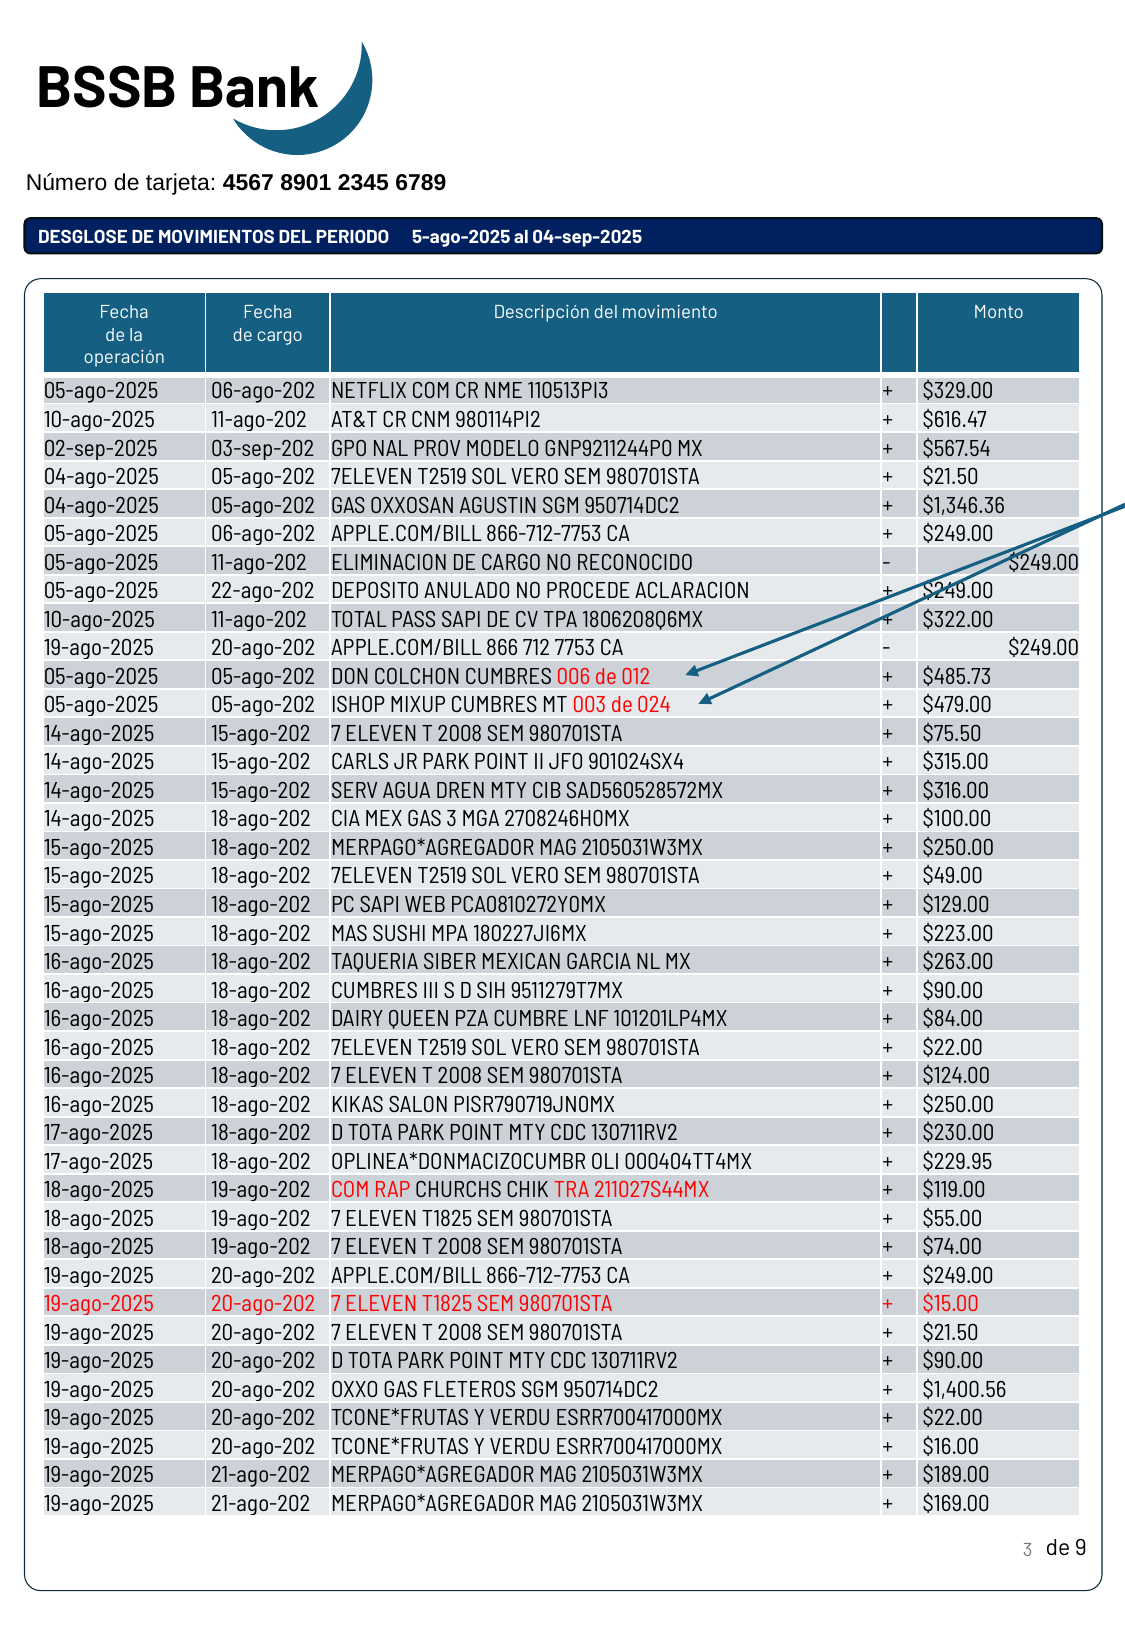

BSSB Bank
Todas la páginas deben de
Tener escudo y numero de tarjeta
Número de tarjeta: 4567 8901 2345 6789
Todas las operaciones deben de cuadrar en el rango de fechas
DESGLOSE DE MOVIMIENTOS DEL PERIODO      5-ago-2025 al 04-sep-2025

| Fecha de la operación | Fecha de cargo | Descripción del movimiento |  | Monto |
| --- | --- | --- | --- | --- |
| 05-ago-2025 | 06-ago-202 | NETFLIX COM CR NME 110513PI3 | + | $329.00 |
| 10-ago-2025 | 11-ago-202 | AT&T CR CNM 980114PI2 | + | $616.47 |
| 02-sep-2025 | 03-sep-202 | GPO NAL PROV MODELO GNP9211244P0 MX | + | $567.54 |
| 04-ago-2025 | 05-ago-202 | 7ELEVEN T2519 SOL VERO SEM 980701STA | + | $21.50 |
| 04-ago-2025 | 05-ago-202 | GAS OXXOSAN AGUSTIN SGM 950714DC2 | + | $1,346.36 |
| 05-ago-2025 | 06-ago-202 | APPLE.COM/BILL 866-712-7753 CA | + | $249.00 |
| 05-ago-2025 | 11-ago-202 | ELIMINACION DE CARGO NO RECONOCIDO | - | $249.00 |
| 05-ago-2025 | 22-ago-202 | DEPOSITO ANULADO NO PROCEDE ACLARACION | + | $249.00 |
| 10-ago-2025 | 11-ago-202 | TOTAL PASS SAPI DE CV TPA 1806208Q6MX | + | $322.00 |
| 19-ago-2025 | 20-ago-202 | APPLE.COM/BILL 866 712 7753 CA | - | $249.00 |
| 05-ago-2025 | 05-ago-202 | DON COLCHON CUMBRES 006 de 012 | + | $485.73 |
| 05-ago-2025 | 05-ago-202 | ISHOP MIXUP CUMBRES MT 003 de 024 | + | $479.00 |
| 14-ago-2025 | 15-ago-202 | 7 ELEVEN T 2008 SEM 980701STA | + | $75.50 |
| 14-ago-2025 | 15-ago-202 | CARLS JR PARK POINT II JFO 901024SX4 | + | $315.00 |
| 14-ago-2025 | 15-ago-202 | SERV AGUA DREN MTY CIB SAD560528572MX | + | $316.00 |
| 14-ago-2025 | 18-ago-202 | CIA MEX GAS 3 MGA 2708246H0MX | + | $100.00 |
| 15-ago-2025 | 18-ago-202 | MERPAGO\*AGREGADOR MAG 2105031W3MX | + | $250.00 |
| 15-ago-2025 | 18-ago-202 | 7ELEVEN T2519 SOL VERO SEM 980701STA | + | $49.00 |
| 15-ago-2025 | 18-ago-202 | PC SAPI WEB PCA0810272Y0MX | + | $129.00 |
| 15-ago-2025 | 18-ago-202 | MAS SUSHI MPA 180227JI6MX | + | $223.00 |
| 16-ago-2025 | 18-ago-202 | TAQUERIA SIBER MEXICAN GARCIA NL MX | + | $263.00 |
| 16-ago-2025 | 18-ago-202 | CUMBRES III S D SIH 9511279T7MX | + | $90.00 |
| 16-ago-2025 | 18-ago-202 | DAIRY QUEEN PZA CUMBRE LNF 101201LP4MX | + | $84.00 |
| 16-ago-2025 | 18-ago-202 | 7ELEVEN T2519 SOL VERO SEM 980701STA | + | $22.00 |
| 16-ago-2025 | 18-ago-202 | 7 ELEVEN T 2008 SEM 980701STA | + | $124.00 |
| 16-ago-2025 | 18-ago-202 | KIKAS SALON PISR790719JN0MX | + | $250.00 |
| 17-ago-2025 | 18-ago-202 | D TOTA PARK POINT MTY CDC 130711RV2 | + | $230.00 |
| 17-ago-2025 | 18-ago-202 | OPLINEA\*DONMACIZOCUMBR OLI 000404TT4MX | + | $229.95 |
| 18-ago-2025 | 19-ago-202 | COM RAP CHURCHS CHIK TRA 211027S44MX | + | $119.00 |
| 18-ago-2025 | 19-ago-202 | 7 ELEVEN T1825 SEM 980701STA | + | $55.00 |
| 18-ago-2025 | 19-ago-202 | 7 ELEVEN T 2008 SEM 980701STA | + | $74.00 |
| 19-ago-2025 | 20-ago-202 | APPLE.COM/BILL 866-712-7753 CA | + | $249.00 |
| 19-ago-2025 | 20-ago-202 | 7 ELEVEN T1825 SEM 980701STA | + | $15.00 |
| 19-ago-2025 | 20-ago-202 | 7 ELEVEN T 2008 SEM 980701STA | + | $21.50 |
| 19-ago-2025 | 20-ago-202 | D TOTA PARK POINT MTY CDC 130711RV2 | + | $90.00 |
| 19-ago-2025 | 20-ago-202 | OXXO GAS FLETEROS SGM 950714DC2 | + | $1,400.56 |
| 19-ago-2025 | 20-ago-202 | TCONE\*FRUTAS Y VERDU ESRR700417000MX | + | $22.00 |
| 19-ago-2025 | 20-ago-202 | TCONE\*FRUTAS Y VERDU ESRR700417000MX | + | $16.00 |
| 19-ago-2025 | 21-ago-202 | MERPAGO\*AGREGADOR MAG 2105031W3MX | + | $189.00 |
| 19-ago-2025 | 21-ago-202 | MERPAGO\*AGREGADOR MAG 2105031W3MX | + | $169.00 |
El detalle de operaciones debe de cuadrar
vs los cargos regulares
Vs los cargos a MSI
Algunas leyendas se modificador y  transacciones se eliminaron
3
de 9